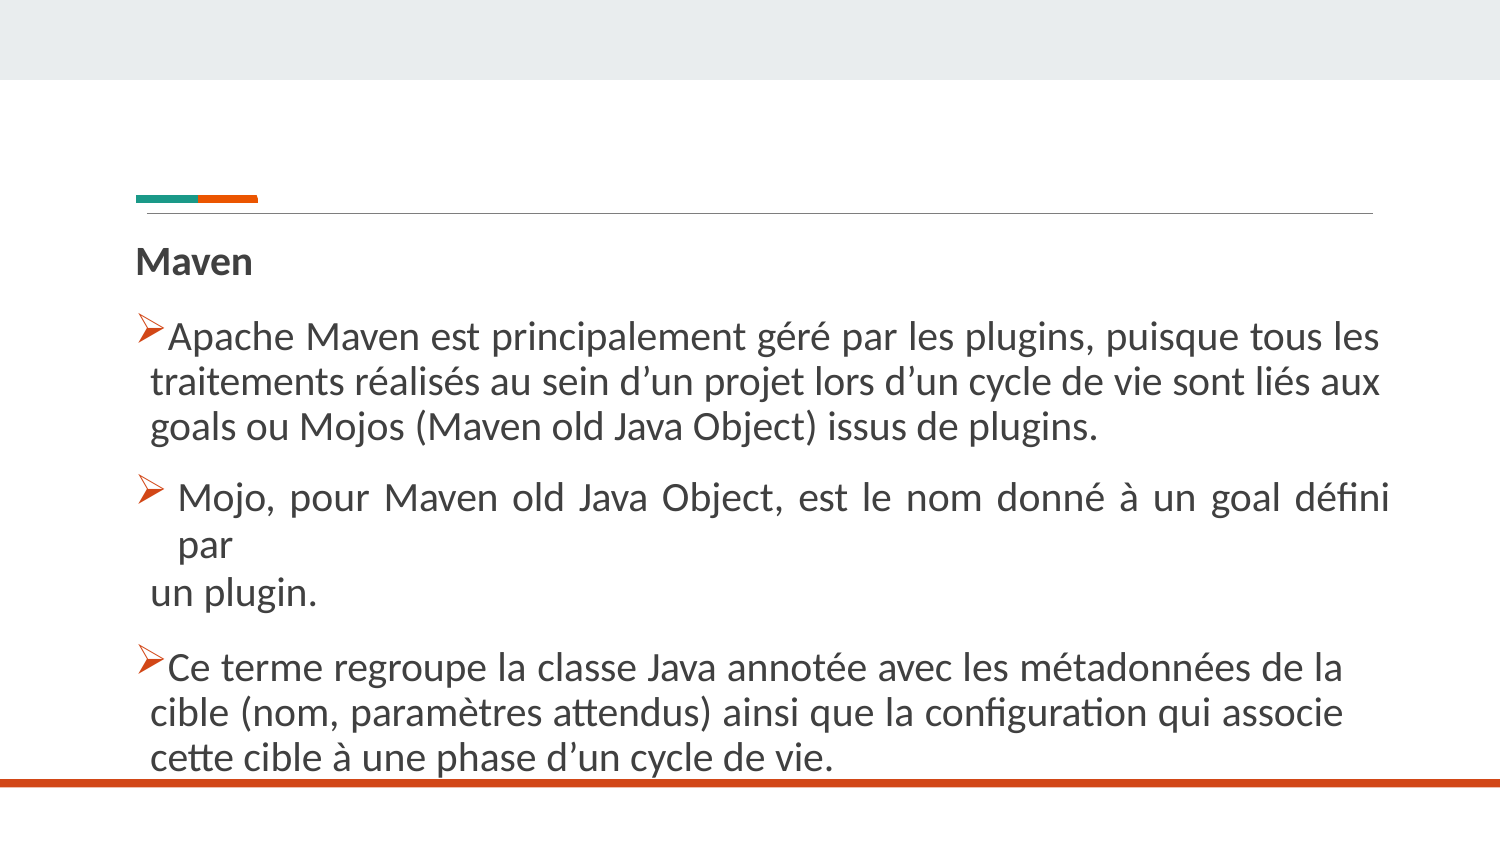

# Plugin surefire (rapport tests)
Maven
Apache Maven est principalement géré par les plugins, puisque tous les  traitements réalisés au sein d’un projet lors d’un cycle de vie sont liés aux  goals ou Mojos (Maven old Java Object) issus de plugins.
Mojo, pour Maven old Java Object, est le nom donné à un goal défini par
un plugin.
Ce terme regroupe la classe Java annotée avec les métadonnées de la  cible (nom, paramètres attendus) ainsi que la configuration qui associe  cette cible à une phase d’un cycle de vie.